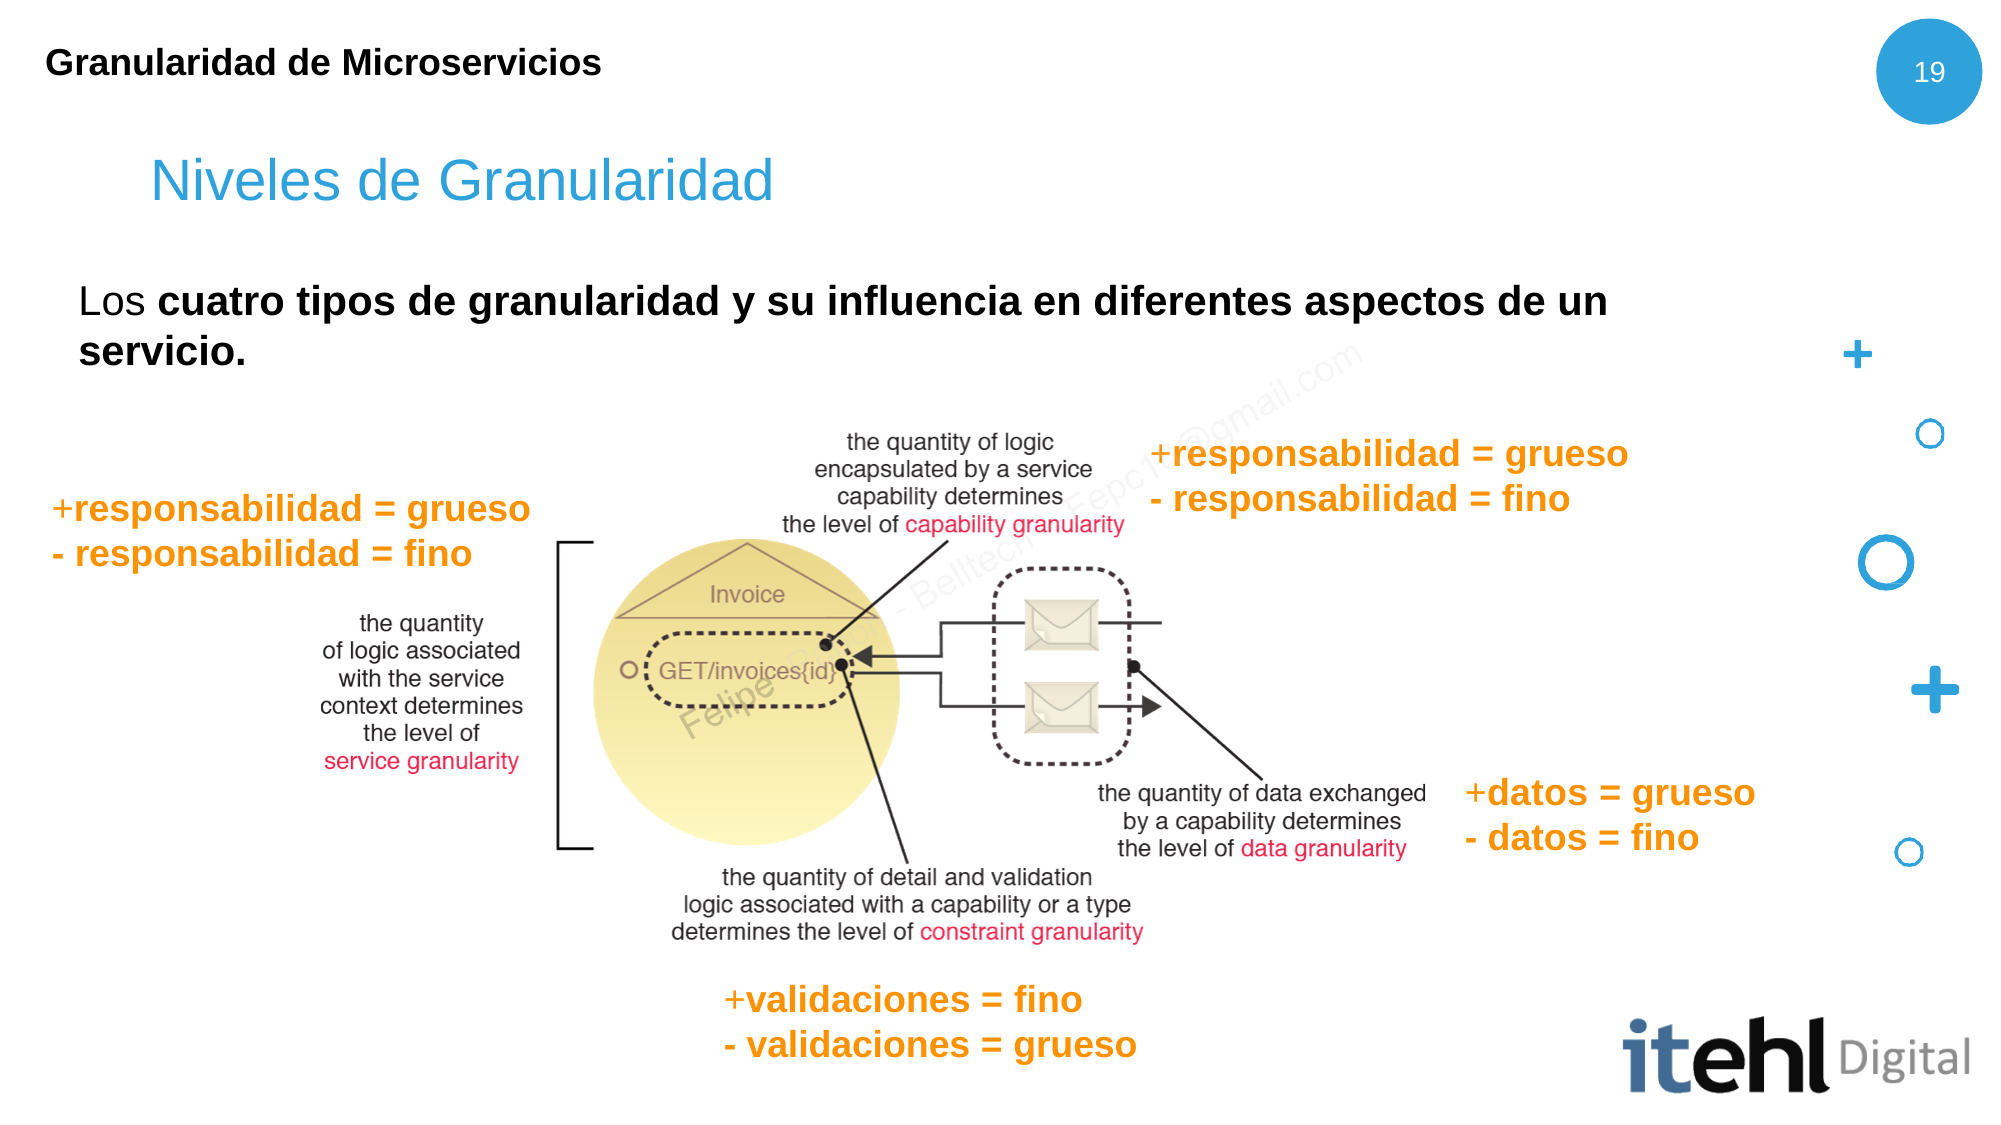

Granularidad de Microservicios
19
# Niveles de Granularidad
Los cuatro tipos de granularidad y su influencia en diferentes aspectos de un servicio.

+responsabilidad = grueso
- responsabilidad = fino

+responsabilidad = grueso
- responsabilidad = fino

+datos = grueso
- datos = fino

+validaciones = fino
- validaciones = grueso